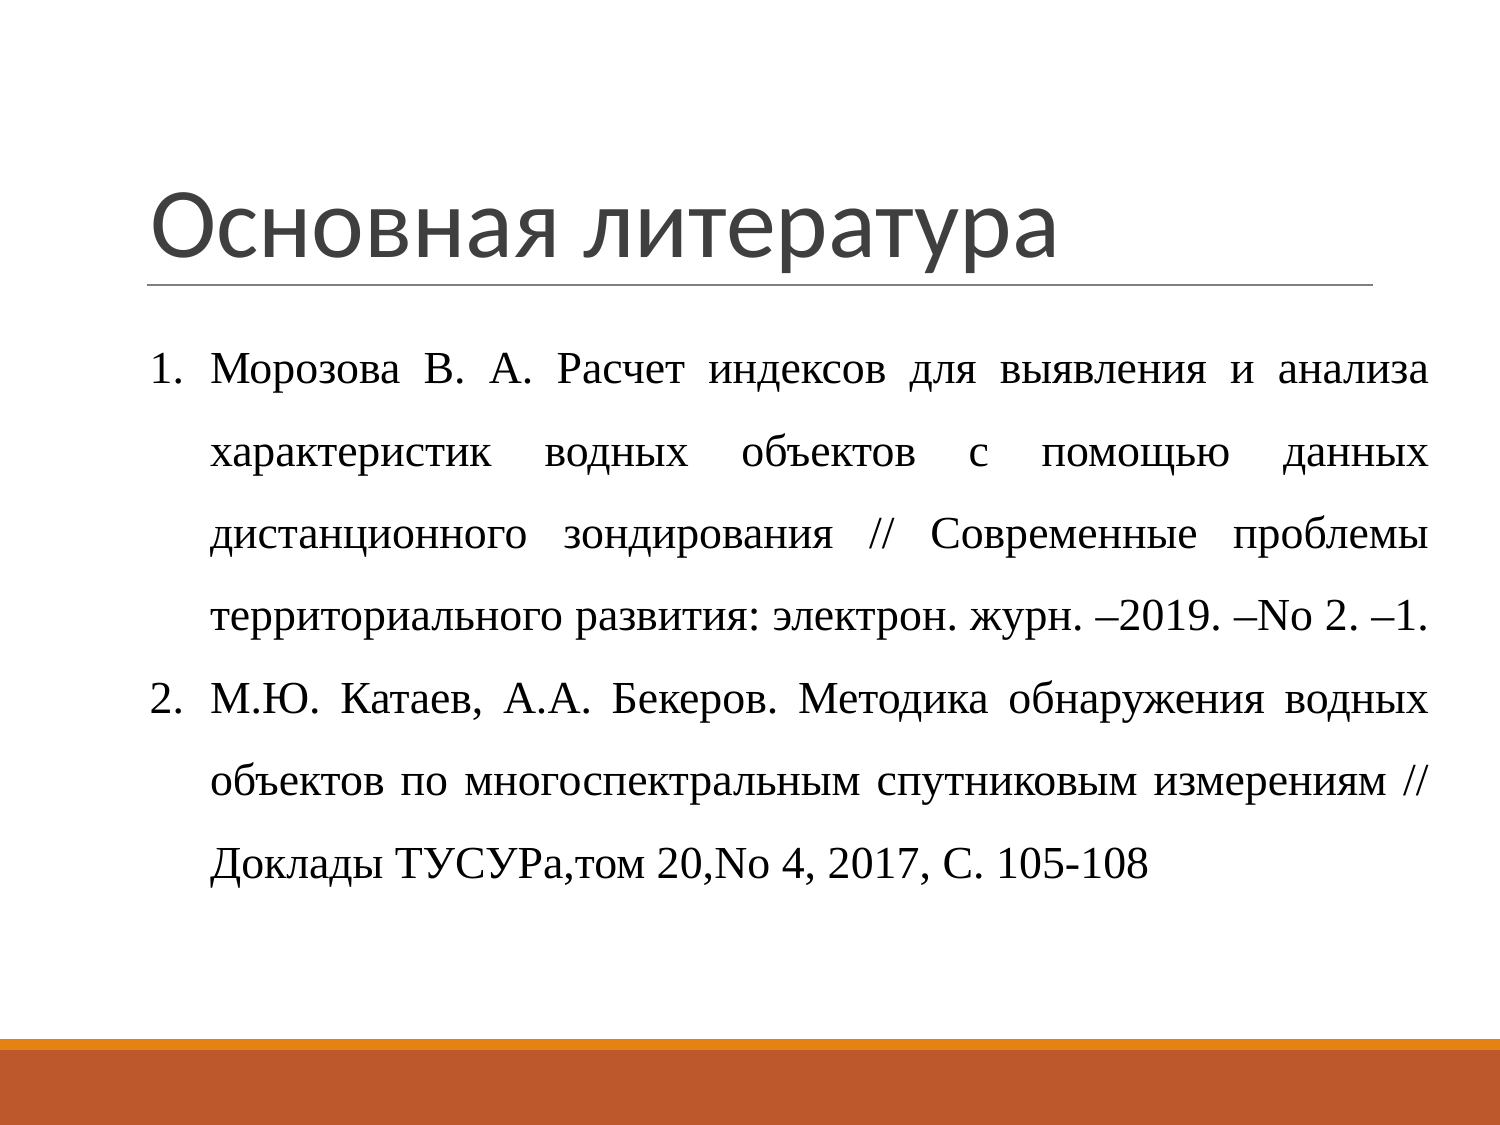

# Основная литература
Морозова В. А. Расчет индексов для выявления и анализа характеристик водных объектов с помощью данных дистанционного зондирования // Современные проблемы территориального развития: электрон. журн. –2019. –No 2. –1.
М.Ю. Катаев, А.А. Бекеров. Методика обнаружения водных объектов по многоспектральным спутниковым измерениям // Доклады ТУСУРа,том 20,No 4, 2017, С. 105-108